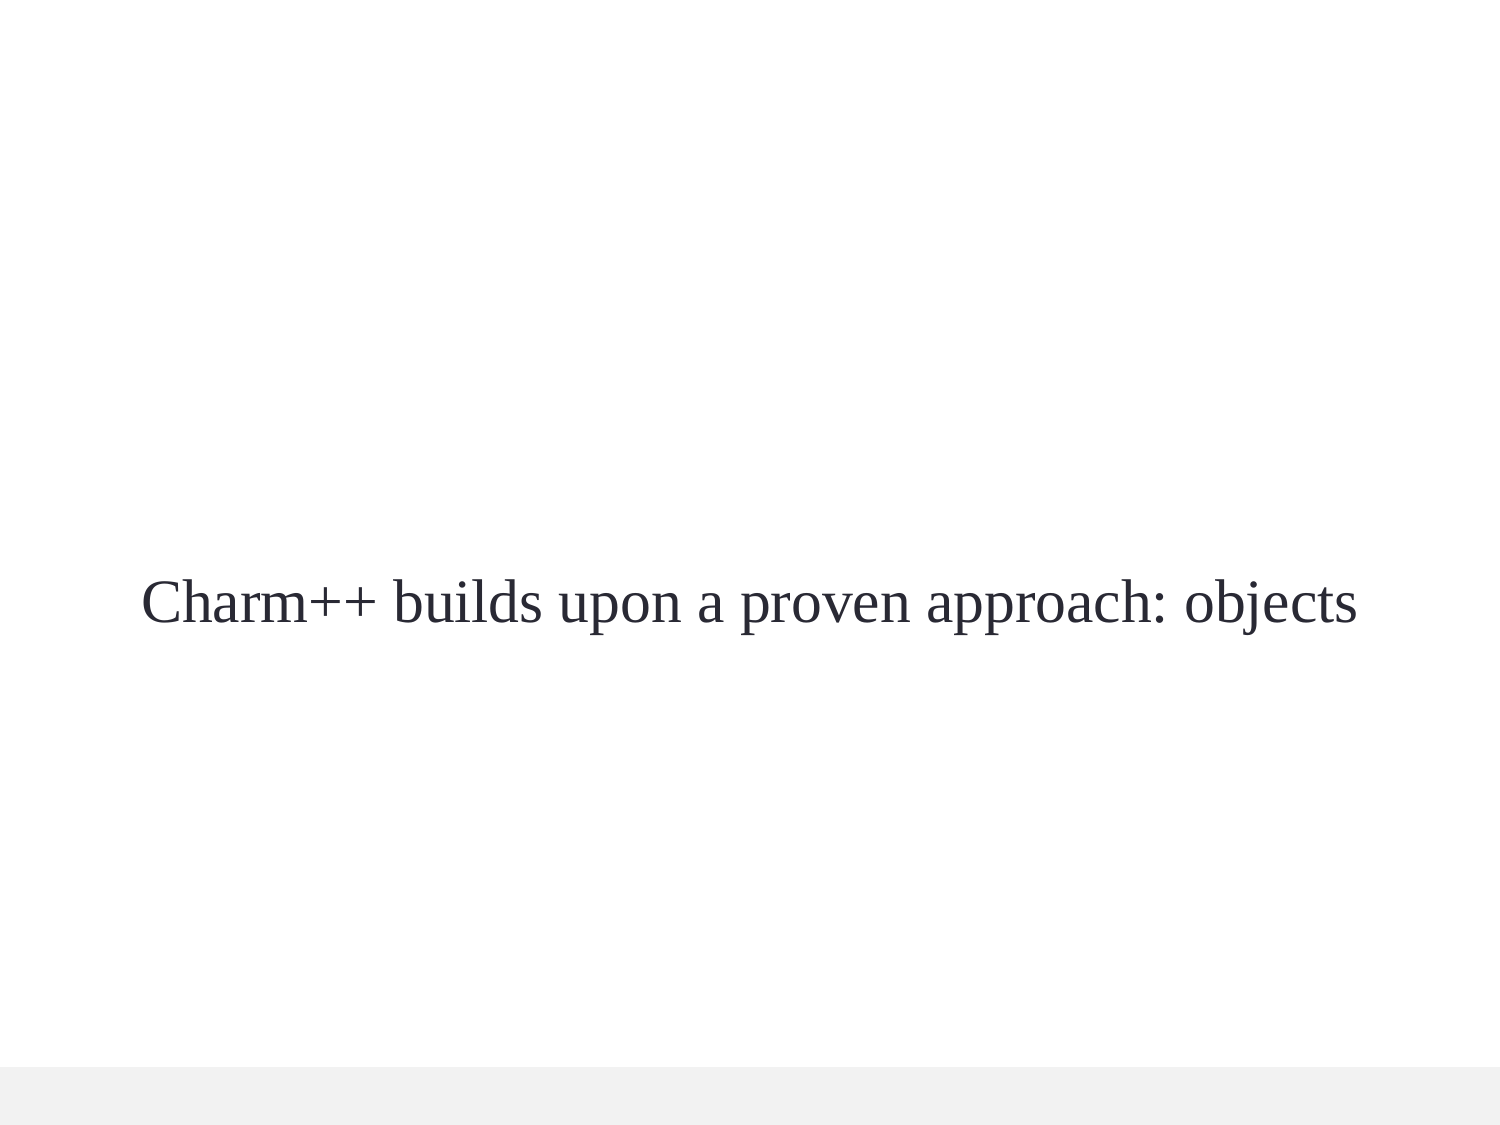

Charm++ builds upon a proven approach: objects